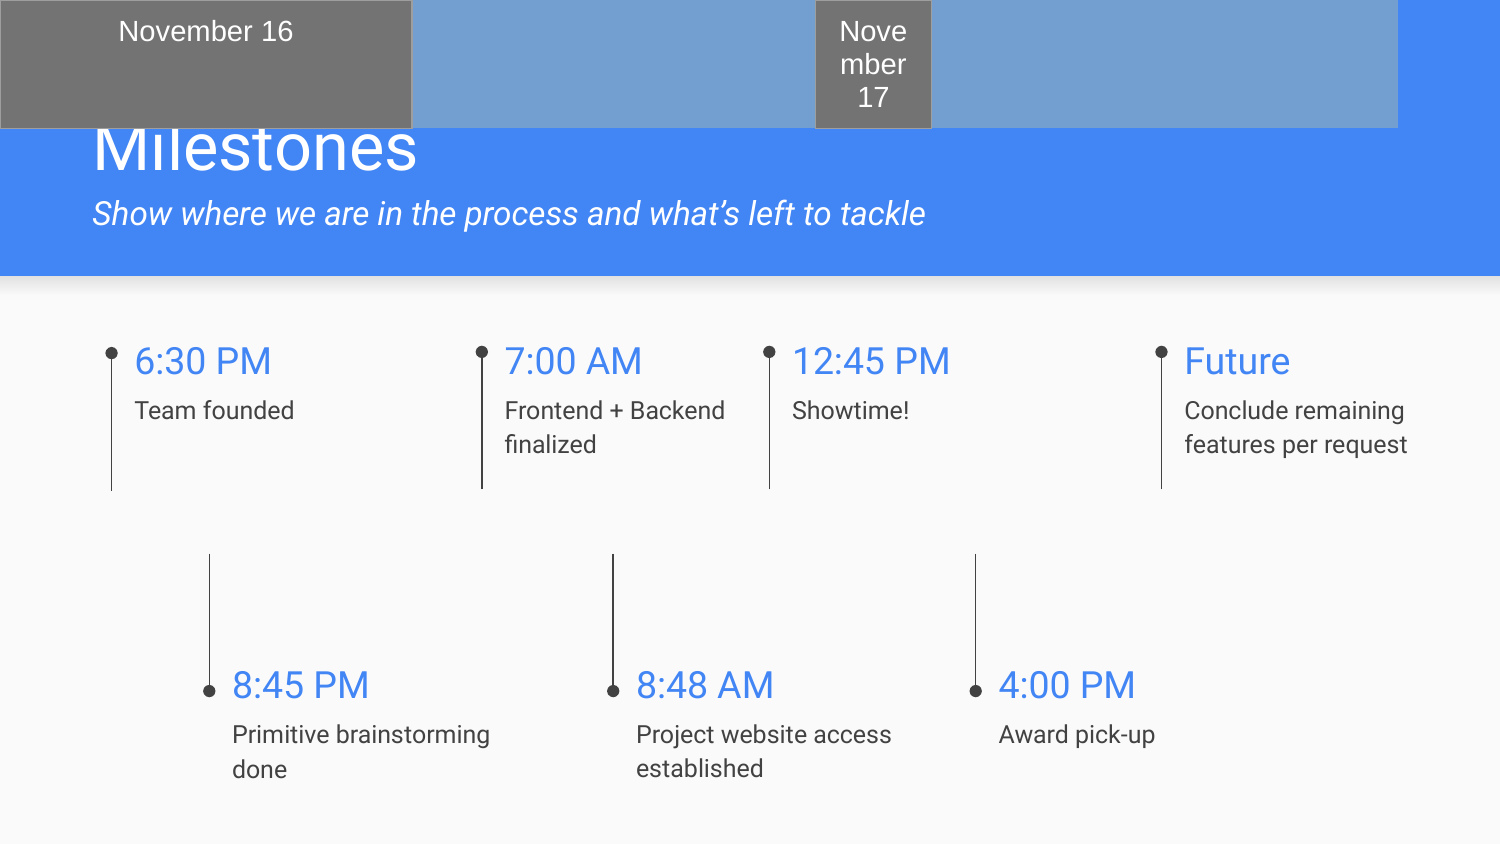

# Milestones
Show where we are in the process and what’s left to tackle
6:30 PM
7:00 AM
12:45 PM
Future
Team founded
Frontend + Backend finalized
Showtime!
Conclude remaining features per request
| November 16 |  |  |  | November 17 |  |  |  |  |  | Tomorrow + |  |
| --- | --- | --- | --- | --- | --- | --- | --- | --- | --- | --- | --- |
8:48 AM
4:00 PM
8:45 PM
Project website access established
Award pick-up
Primitive brainstorming done